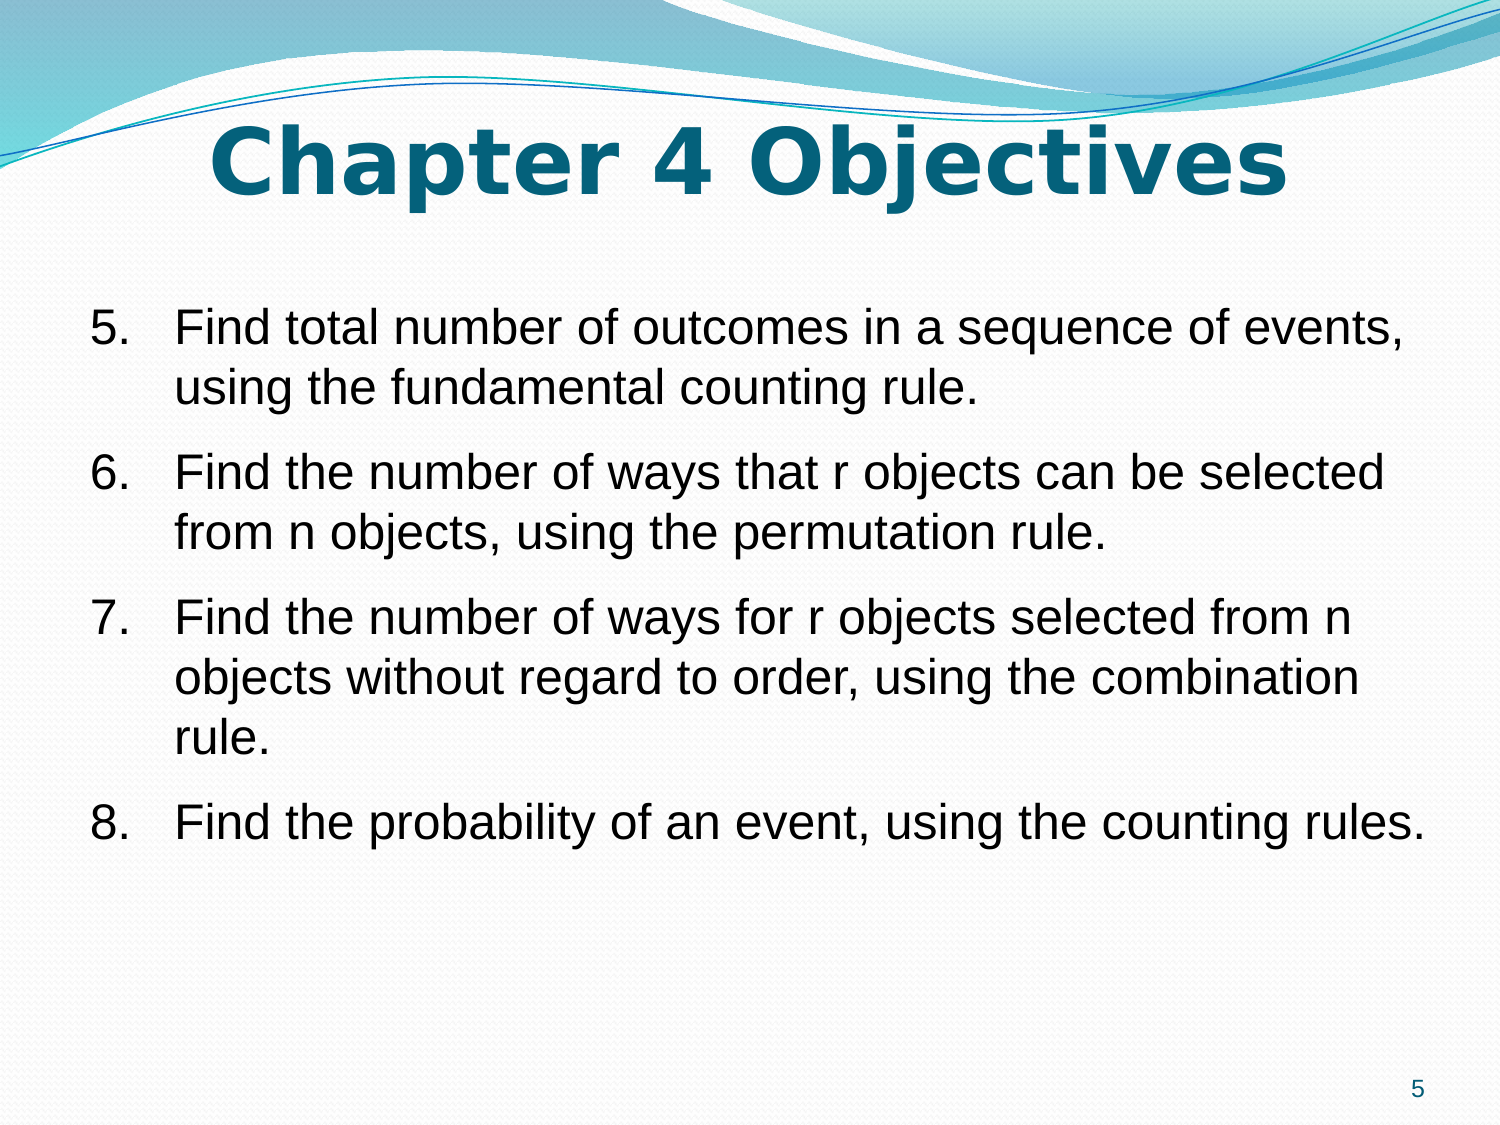

# Chapter 4 Objectives
Find total number of outcomes in a sequence of events, using the fundamental counting rule.
Find the number of ways that r objects can be selected from n objects, using the permutation rule.
Find the number of ways for r objects selected from n objects without regard to order, using the combination rule.
Find the probability of an event, using the counting rules.
5